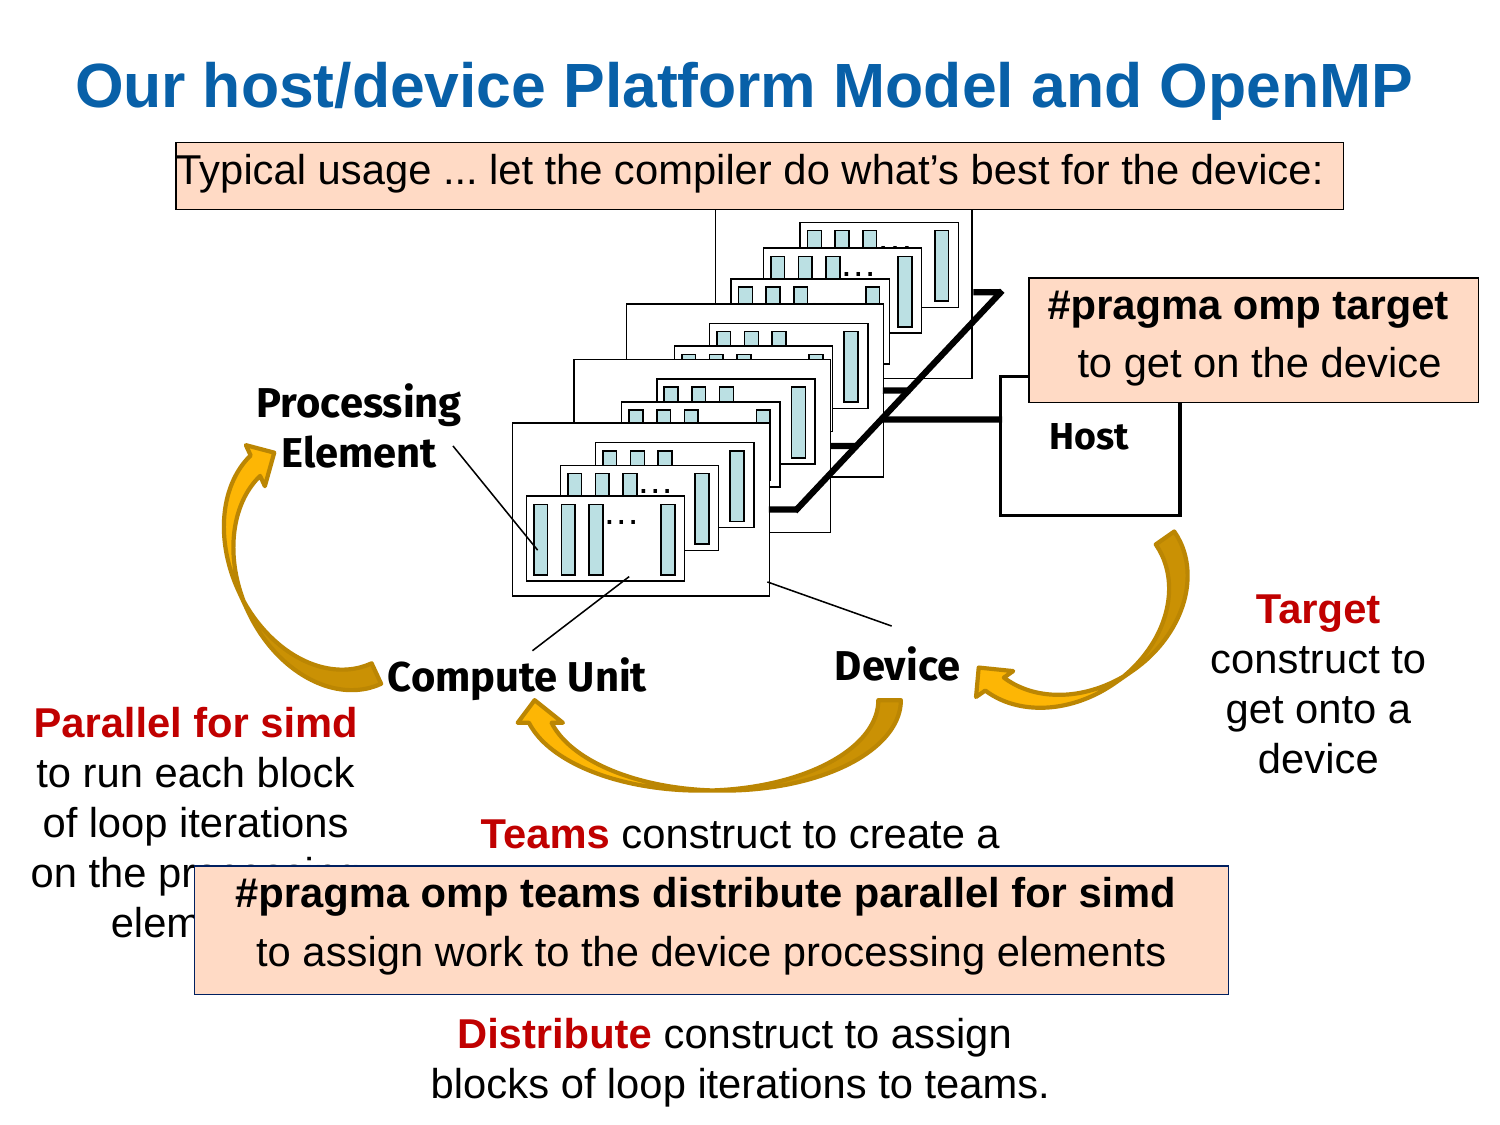

# Our host/device Platform Model and OpenMP
Typical usage ... let the compiler do what’s best for the device:

…

…

…

…

…

…

…

…

…

…

…

Host

…

…

…

…

Processing Element

Device
Compute Unit
#pragma omp target
 to get on the device

Target construct to get onto a device

Parallel for simd to run each block of loop iterations on the processing elements

Teams construct to create a league of teams with one team of threads on each compute unit.

Distribute construct to assign
blocks of loop iterations to teams.
#pragma omp teams distribute parallel for simd
to assign work to the device processing elements